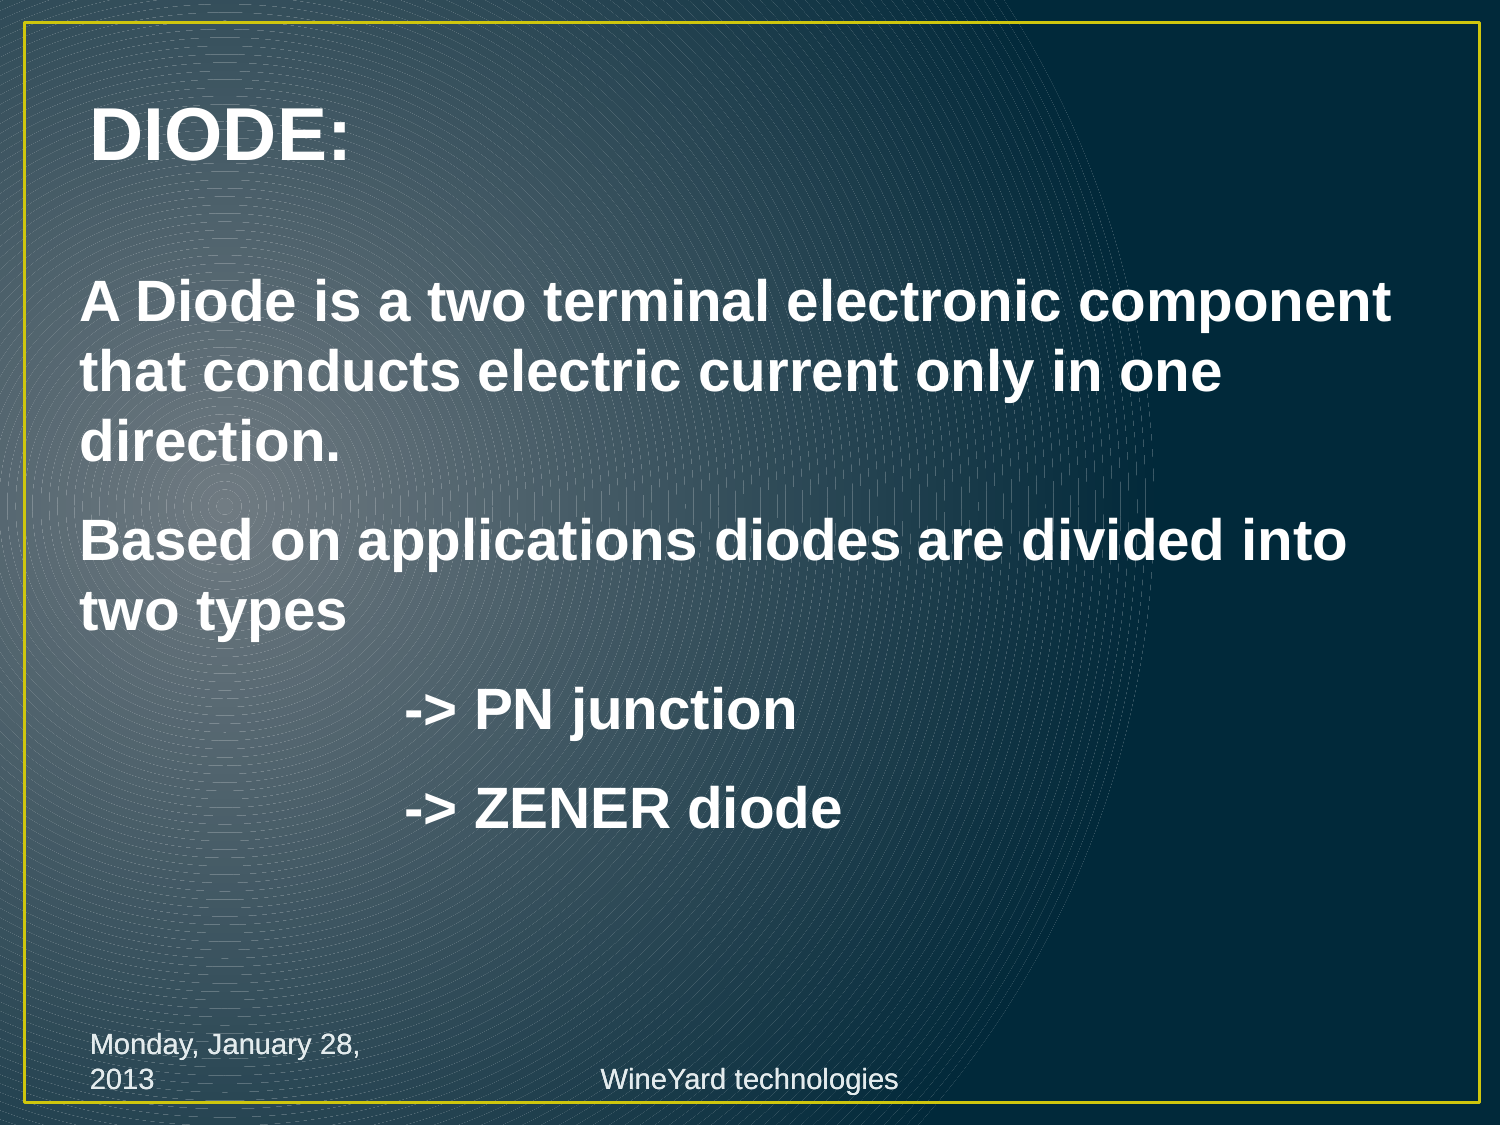

DIODE:
A Diode is a two terminal electronic component that conducts electric current only in one direction.
Based on applications diodes are divided into two types
                    -> PN junction
                    -> ZENER diode

Monday, January 28, 2013
Monday, January 28, 2013
WineYard technologies
WineYard technologies